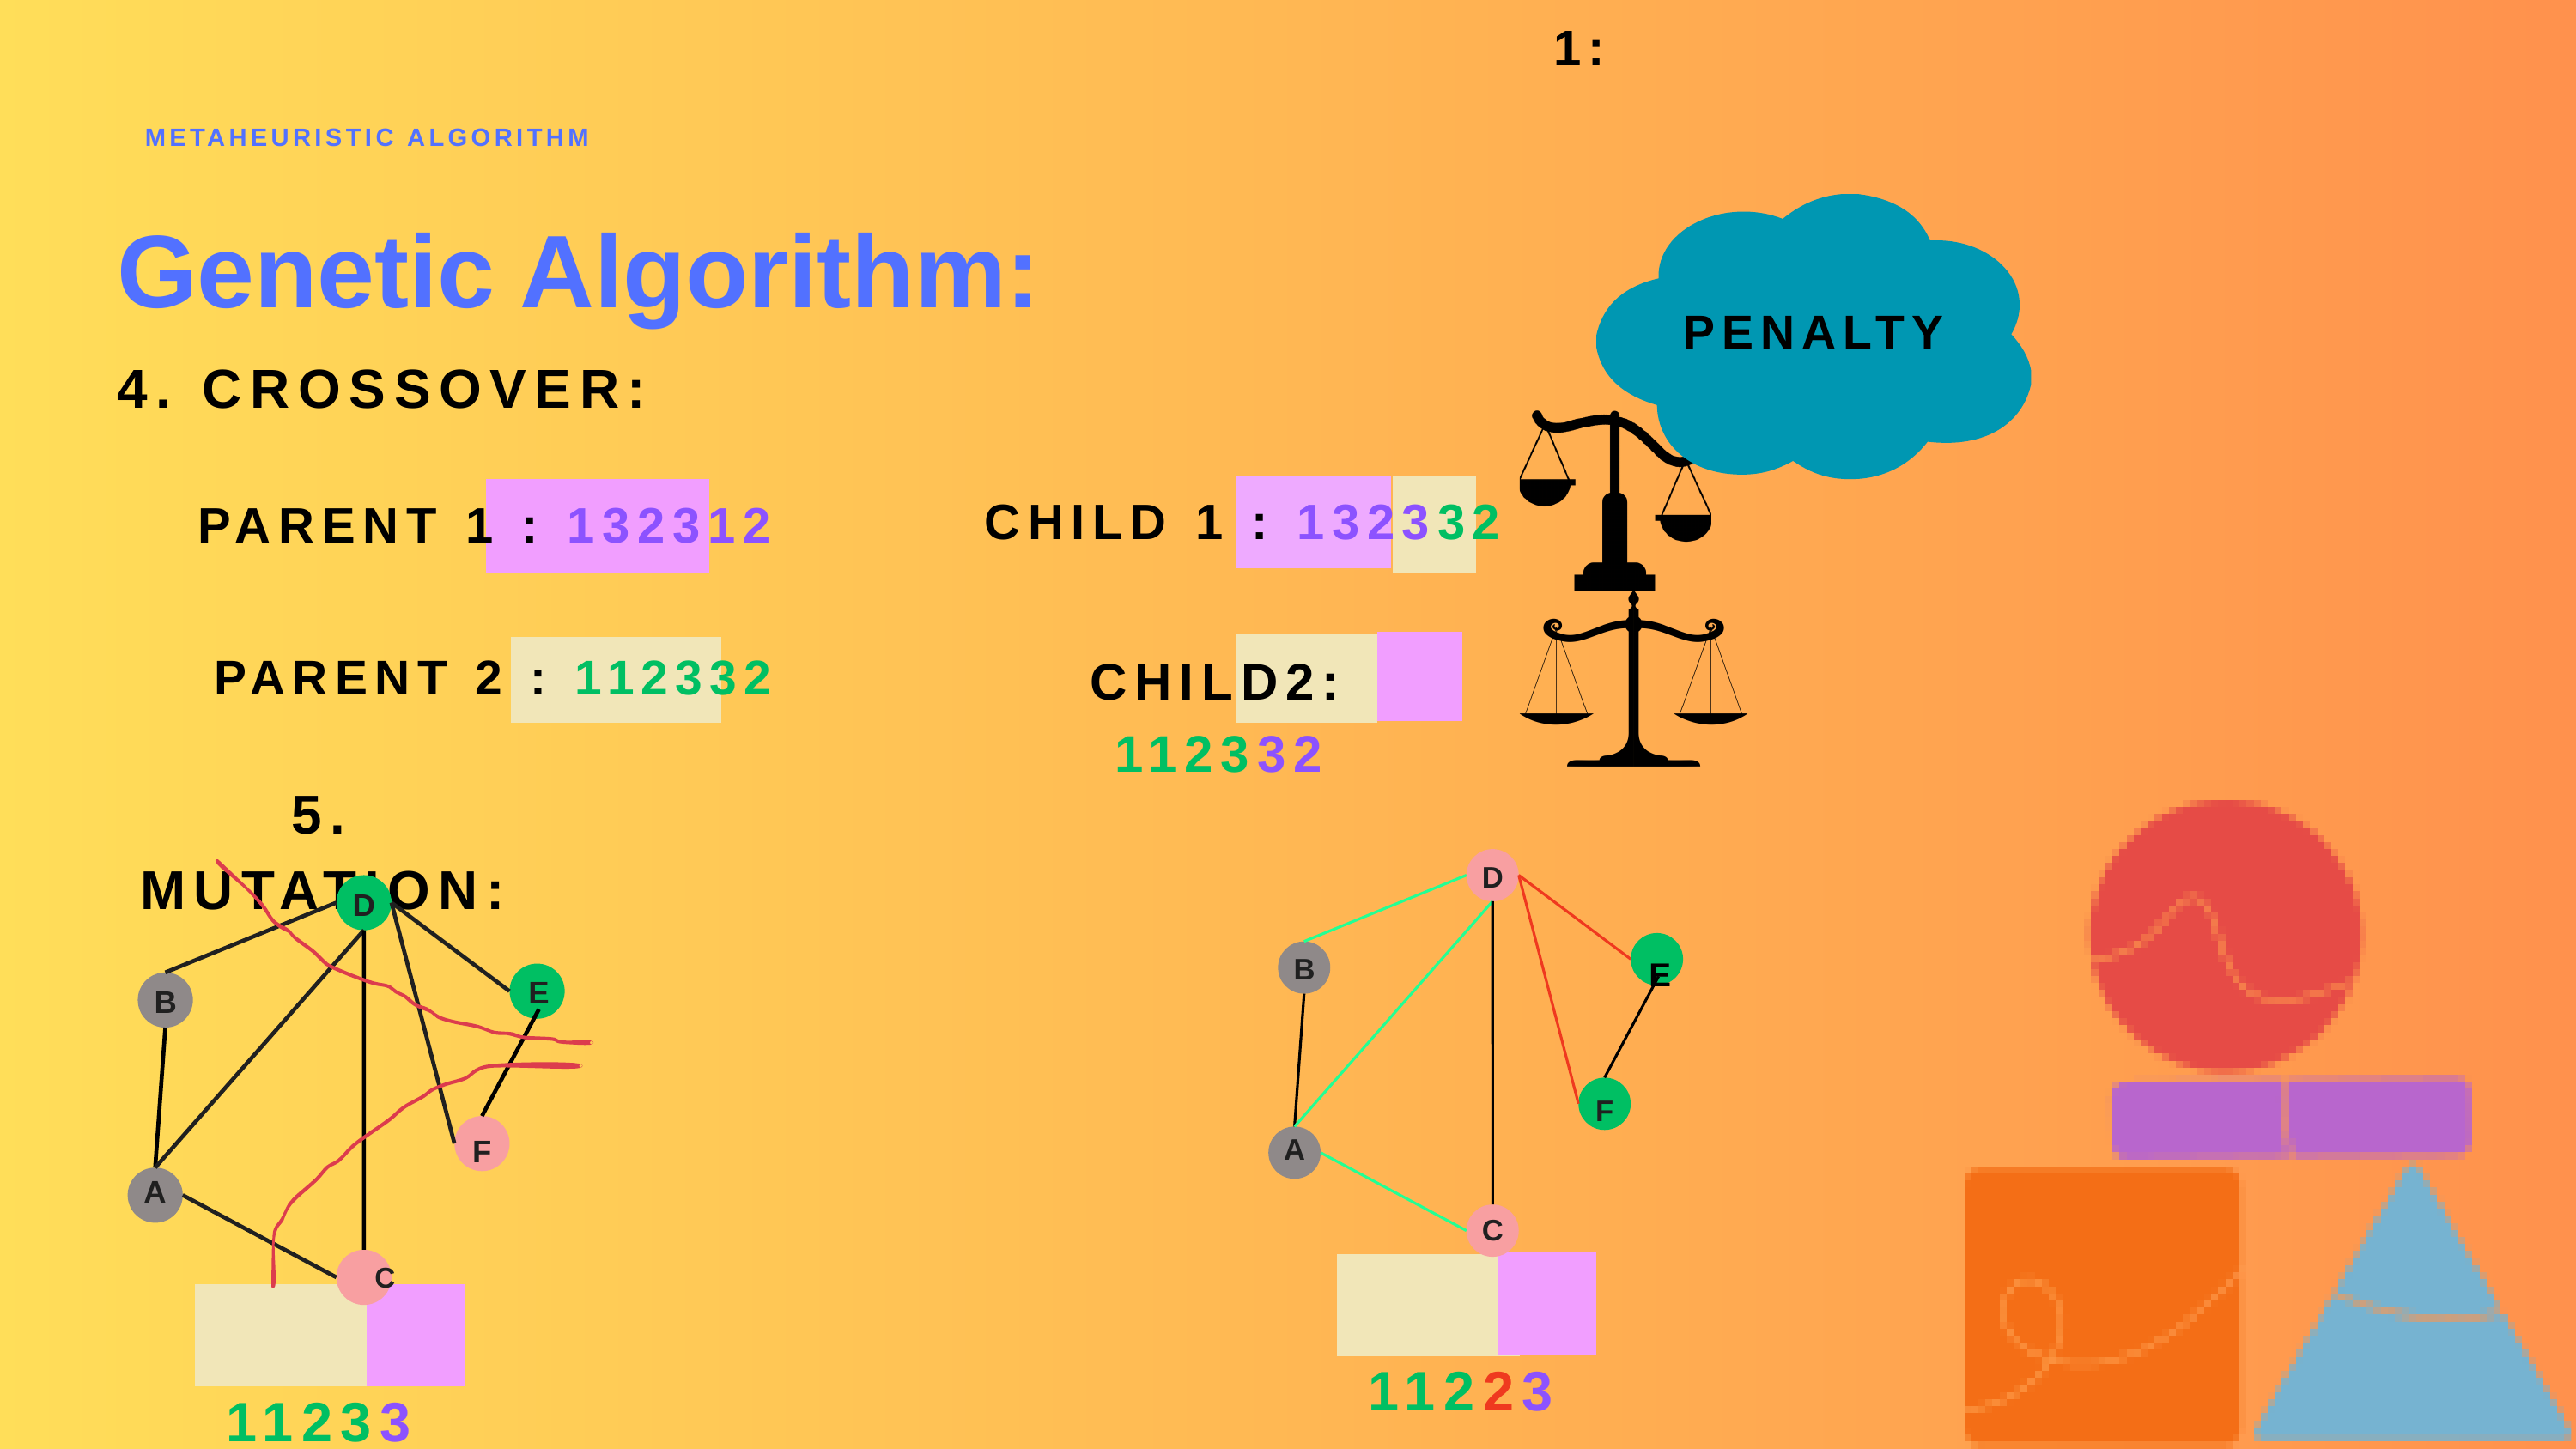

PARENT 1:
METAHEURISTIC ALGORITHM

PENALTY
Genetic Algorithm:

4. CROSSOVER:

CHILD 1 : 132332
PARENT 1 : 132312

PARENT 2 : 112332

CHILD2: 112332
5. MUTATION:

D

D

B
E

E

B

F

A
F

A

C

C

 112233

 112332